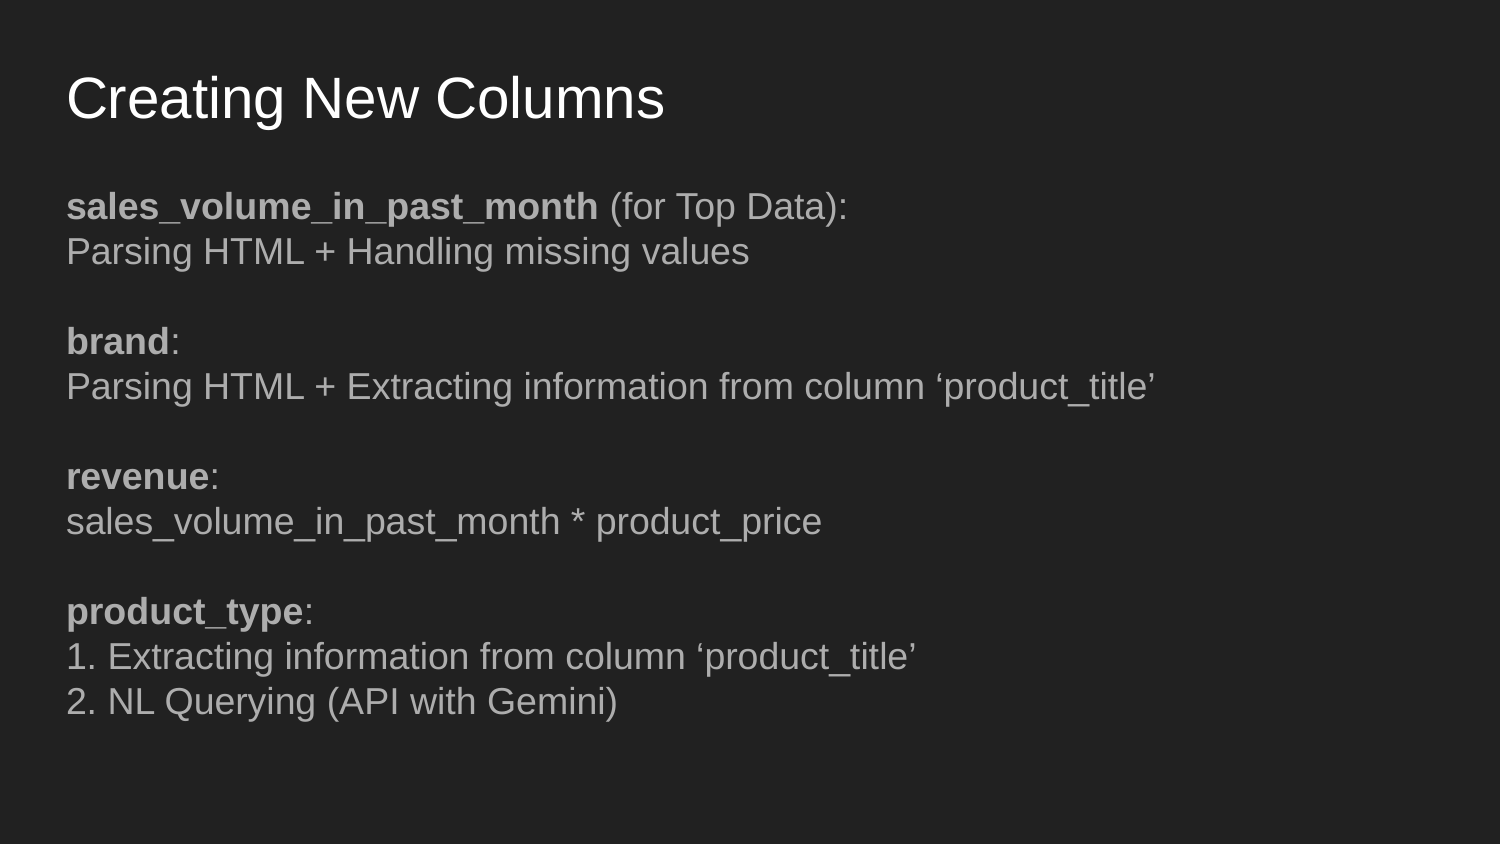

# Creating New Columns
sales_volume_in_past_month (for Top Data):
Parsing HTML + Handling missing values

brand:
Parsing HTML + Extracting information from column ‘product_title’

revenue:
sales_volume_in_past_month * product_price

product_type:
1. Extracting information from column ‘product_title’
2. NL Querying (API with Gemini)